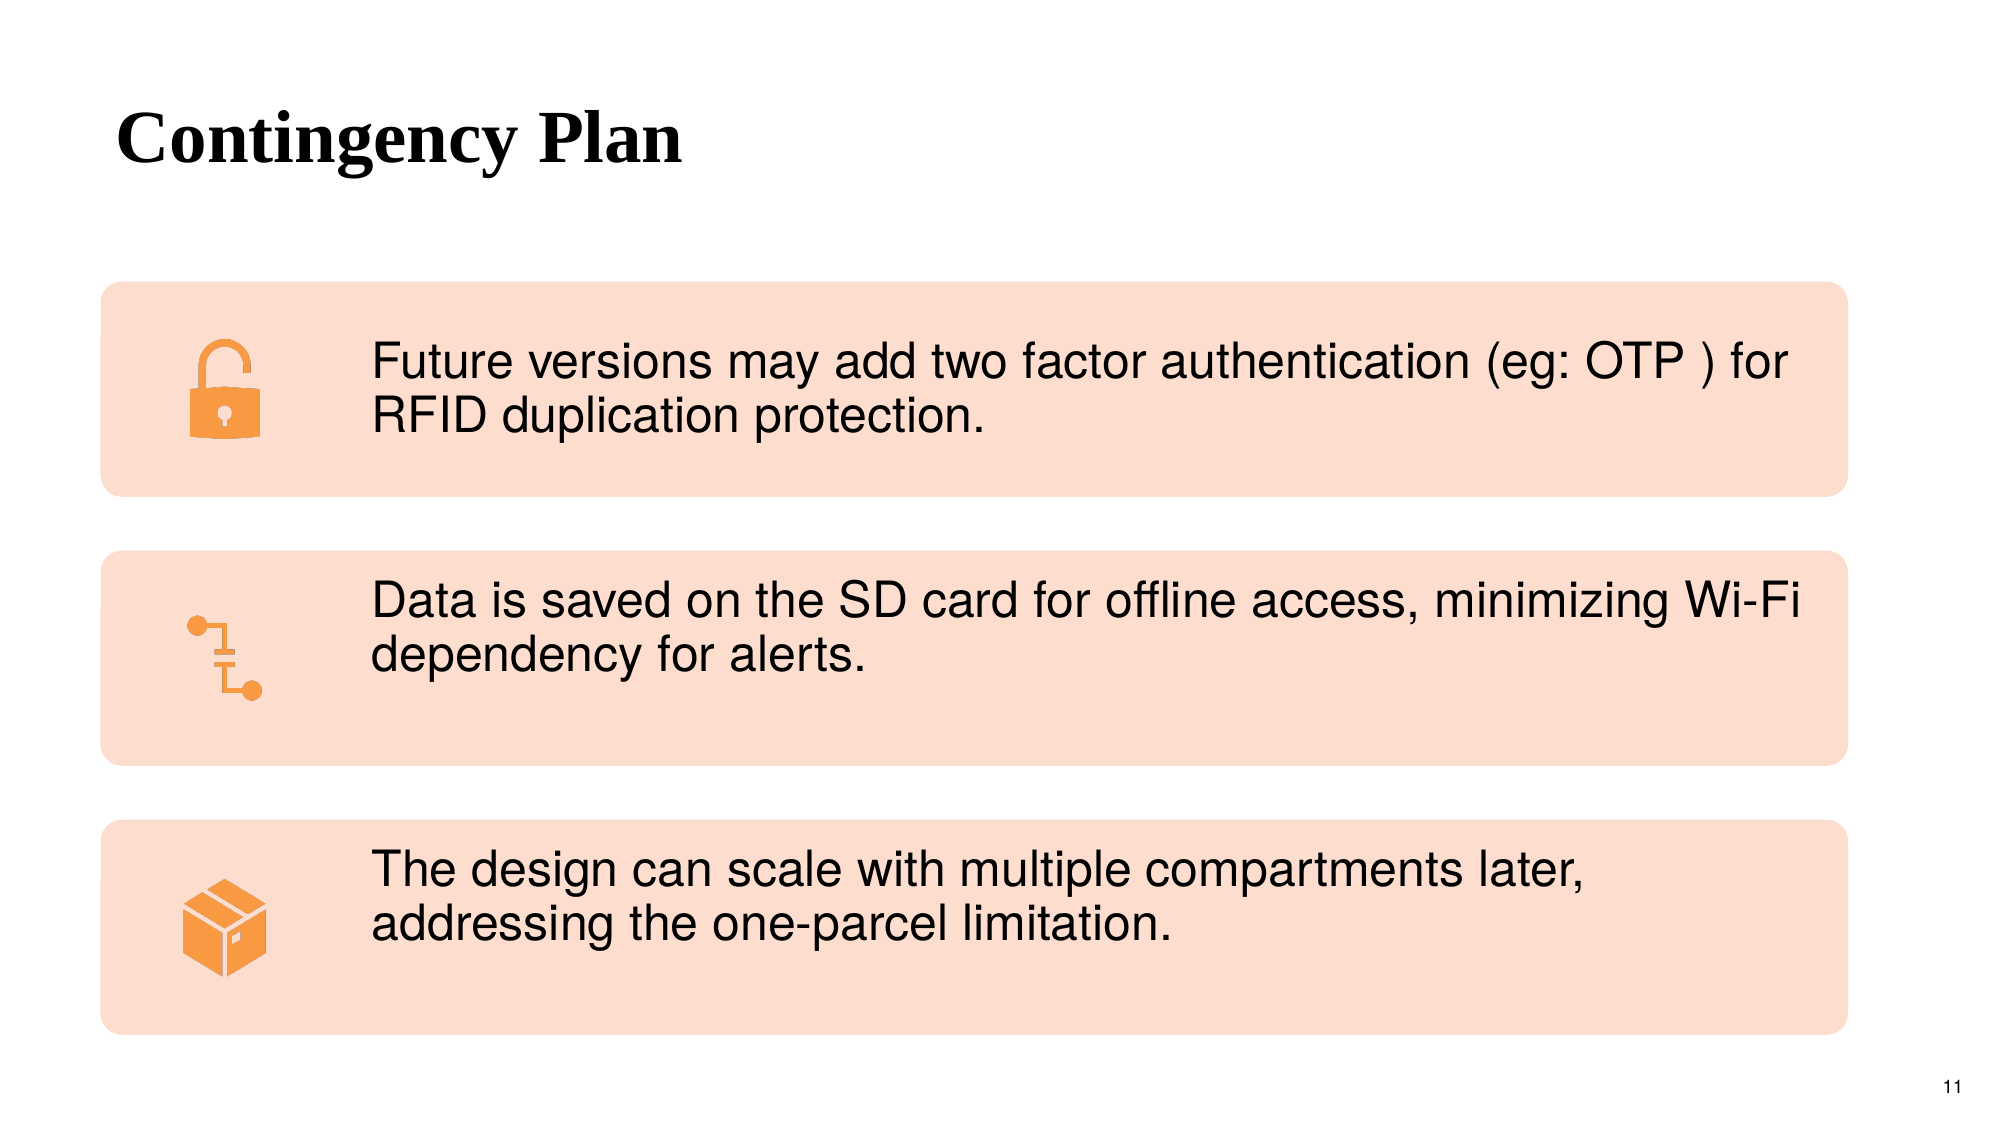

# Contingency Plan
Future versions may add two factor authentication (eg: OTP ) for RFID duplication protection.
Data is saved on the SD card for offline access, minimizing Wi-Fi dependency for alerts.
The design can scale with multiple compartments later, addressing the one-parcel limitation.

11